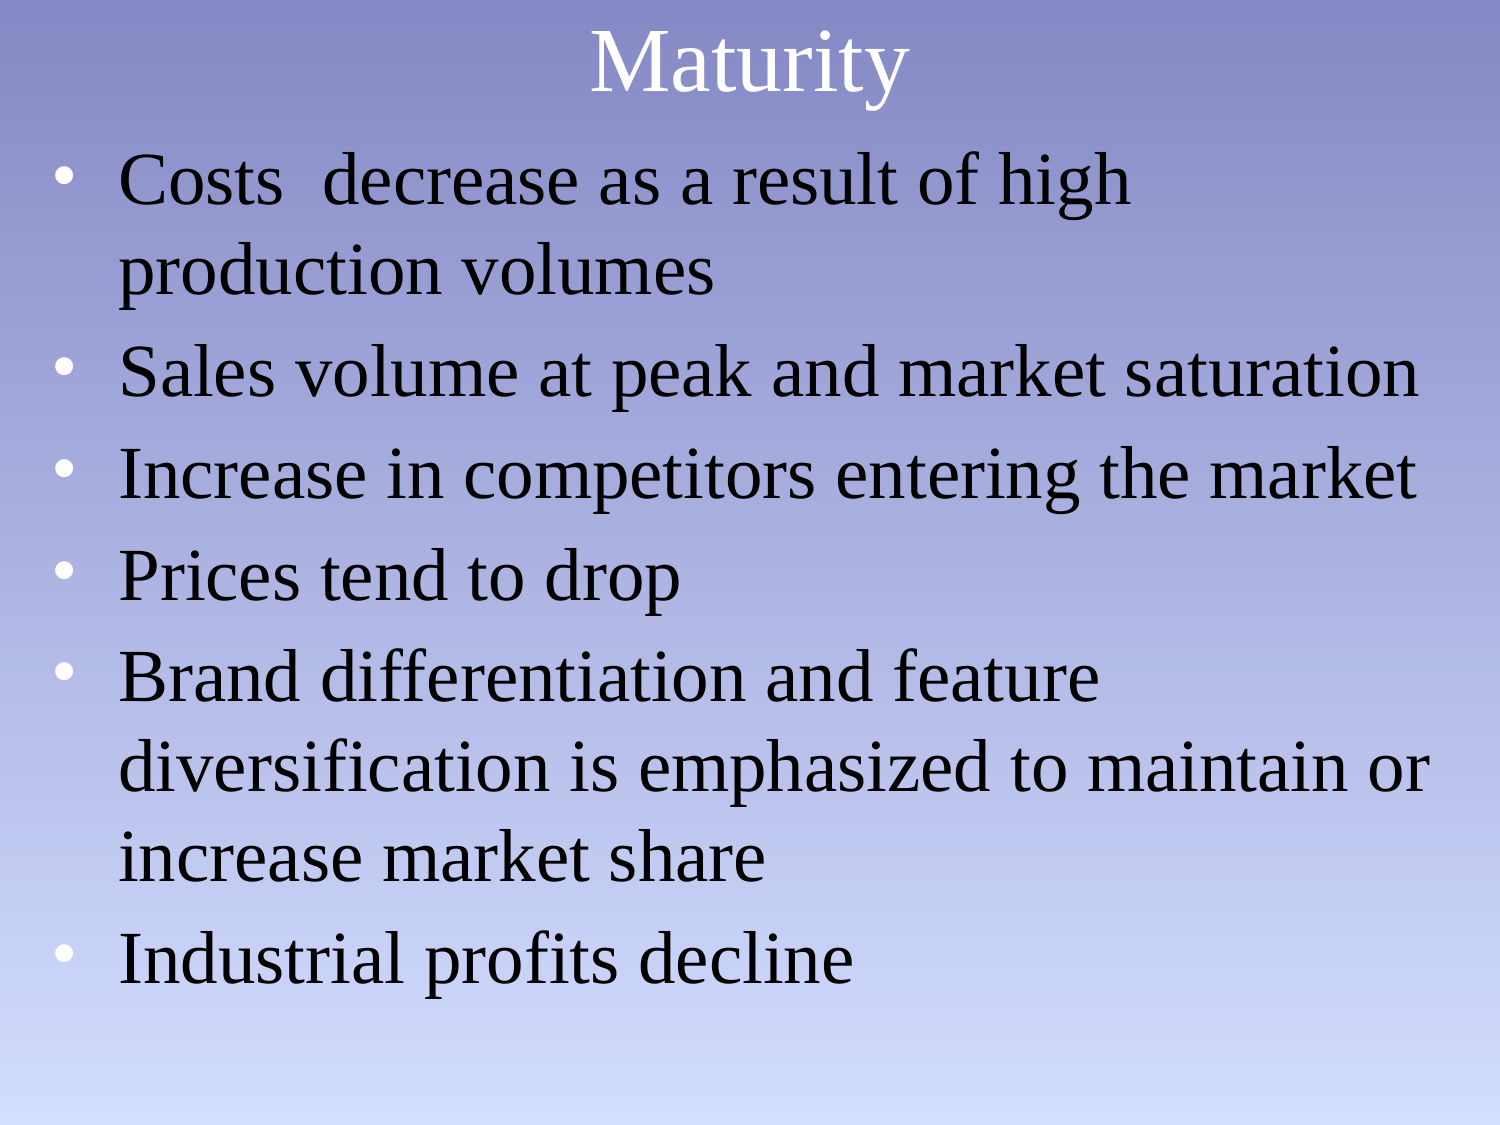

# Maturity
Costs  decrease as a result of high production volumes
Sales volume at peak and market saturation
Increase in competitors entering the market
Prices tend to drop
Brand differentiation and feature diversification is emphasized to maintain or increase market share
Industrial profits decline